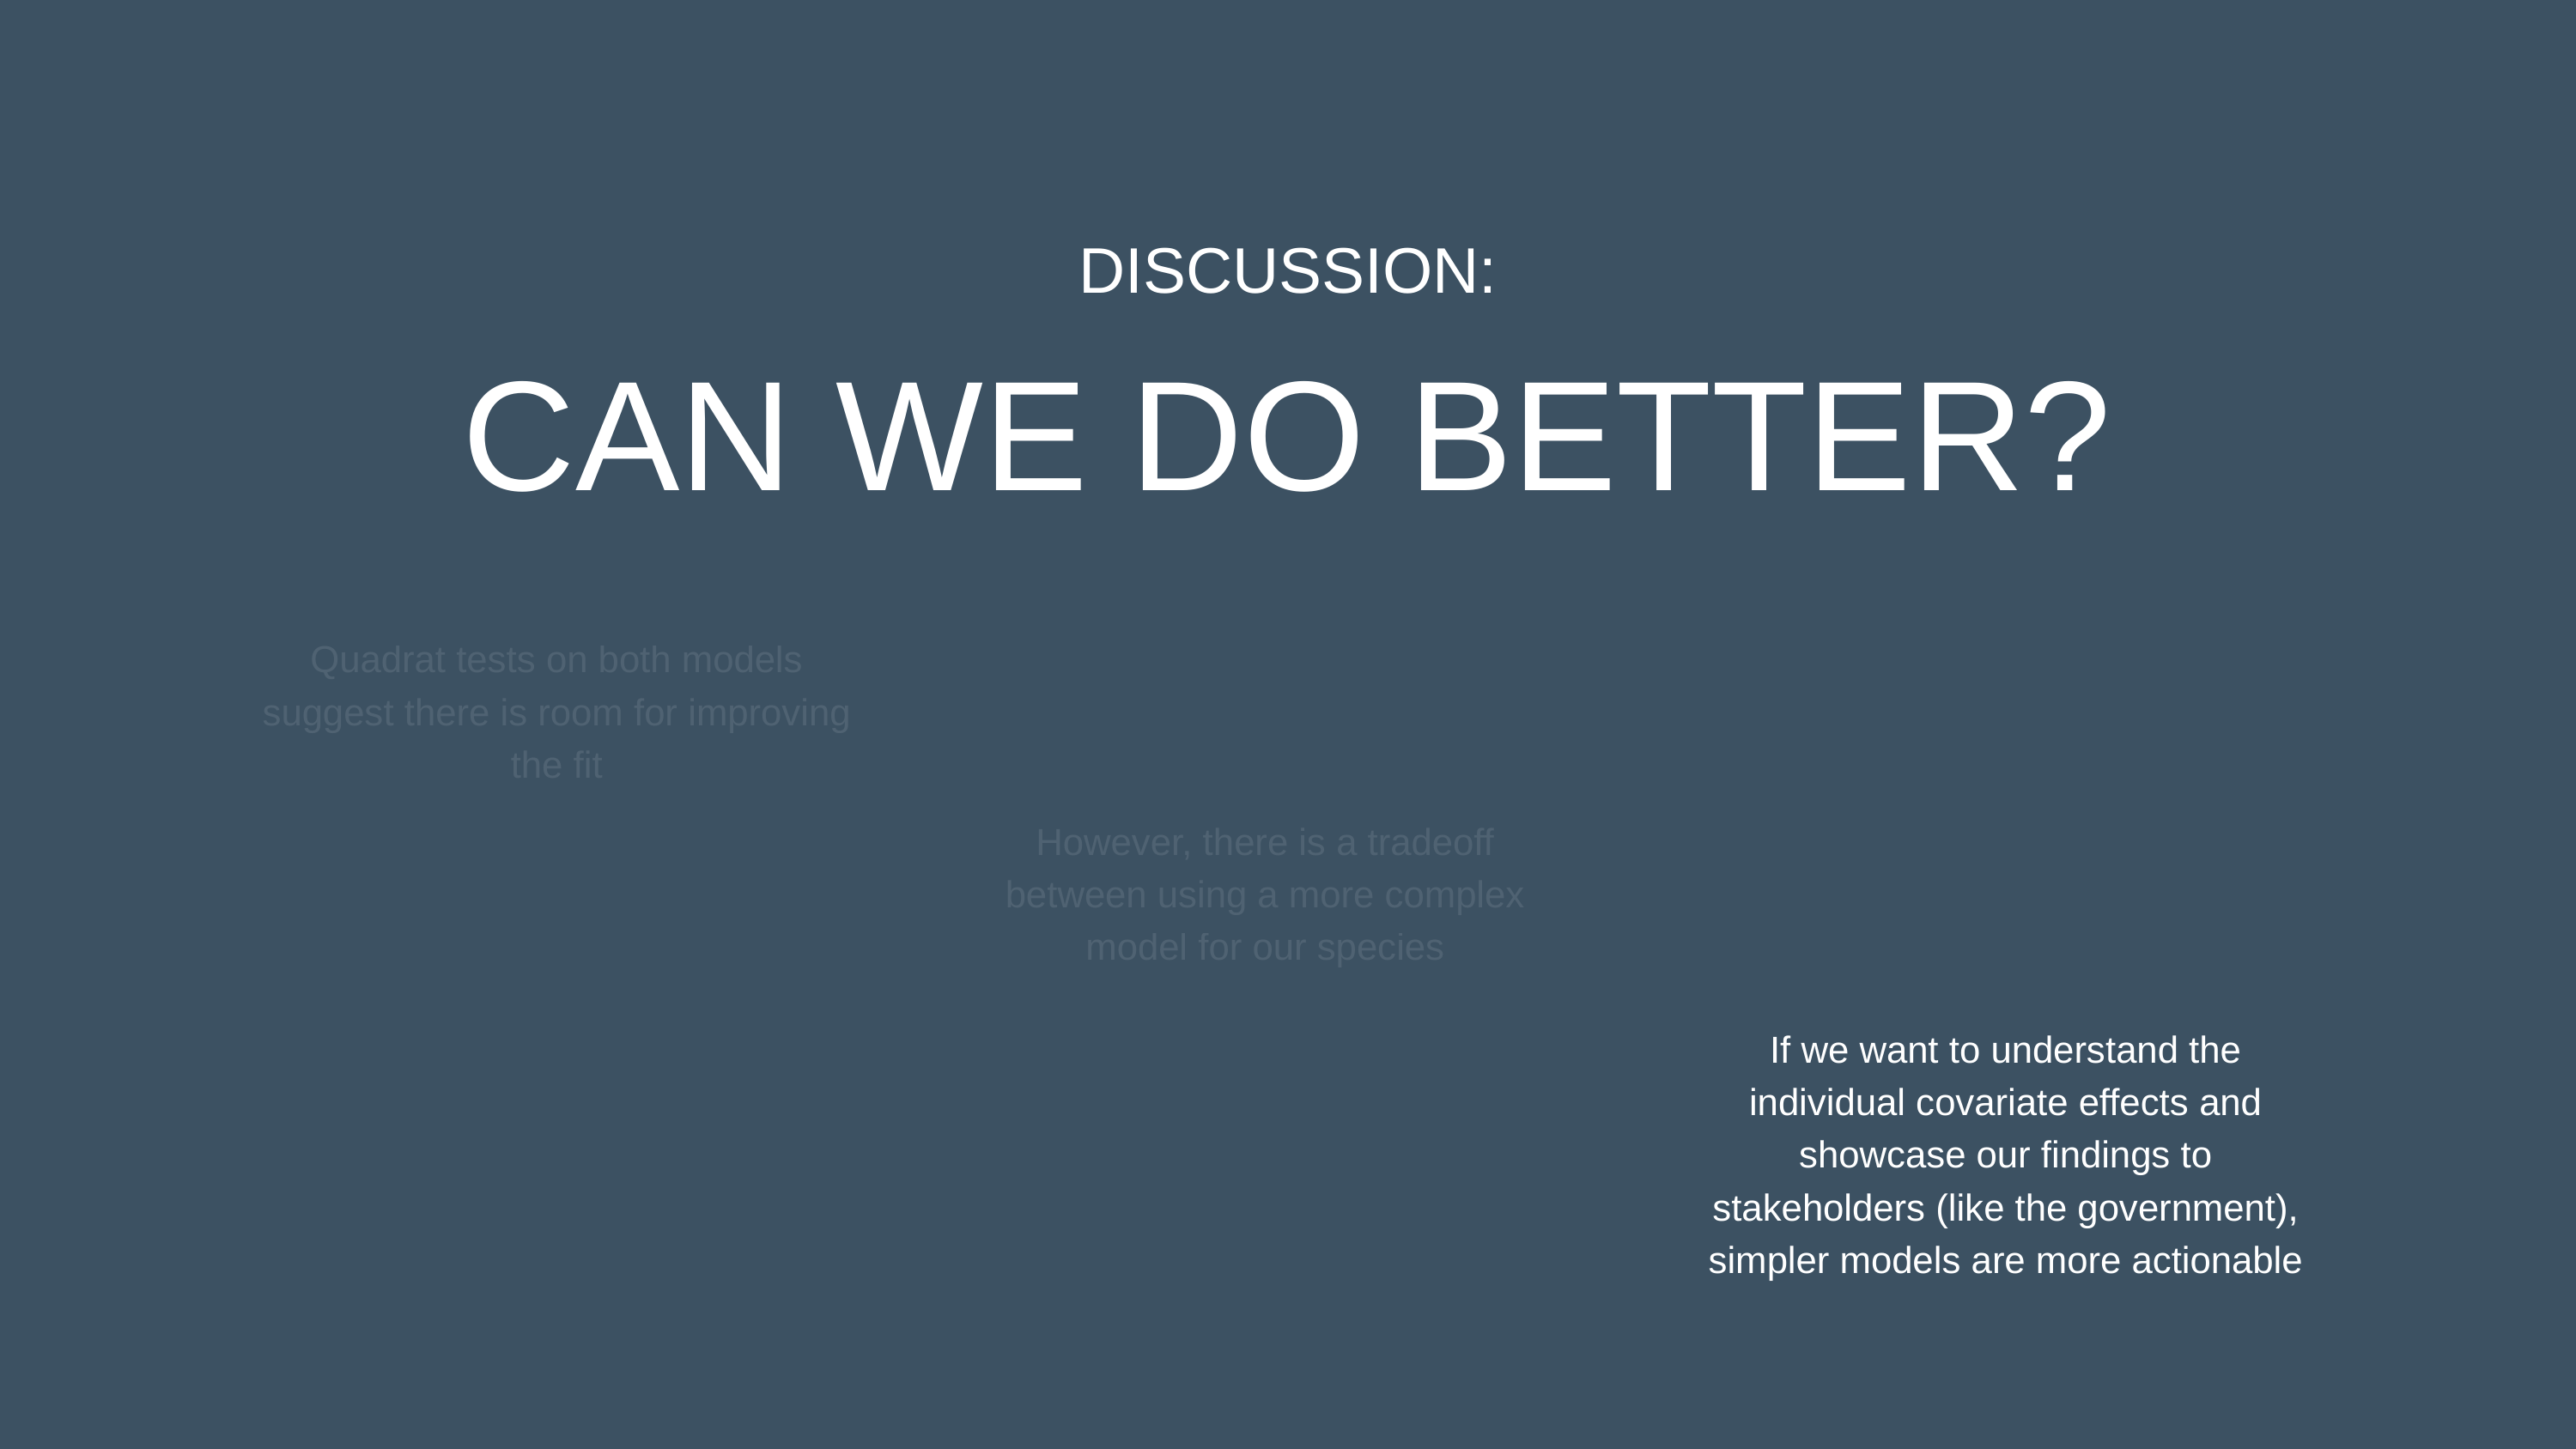

DISCUSSION:
CAN WE DO BETTER?
Quadrat tests on both models suggest there is room for improving the fit
However, there is a tradeoff between using a more complex model for our species
If we want to understand the individual covariate effects and showcase our findings to stakeholders (like the government), simpler models are more actionable